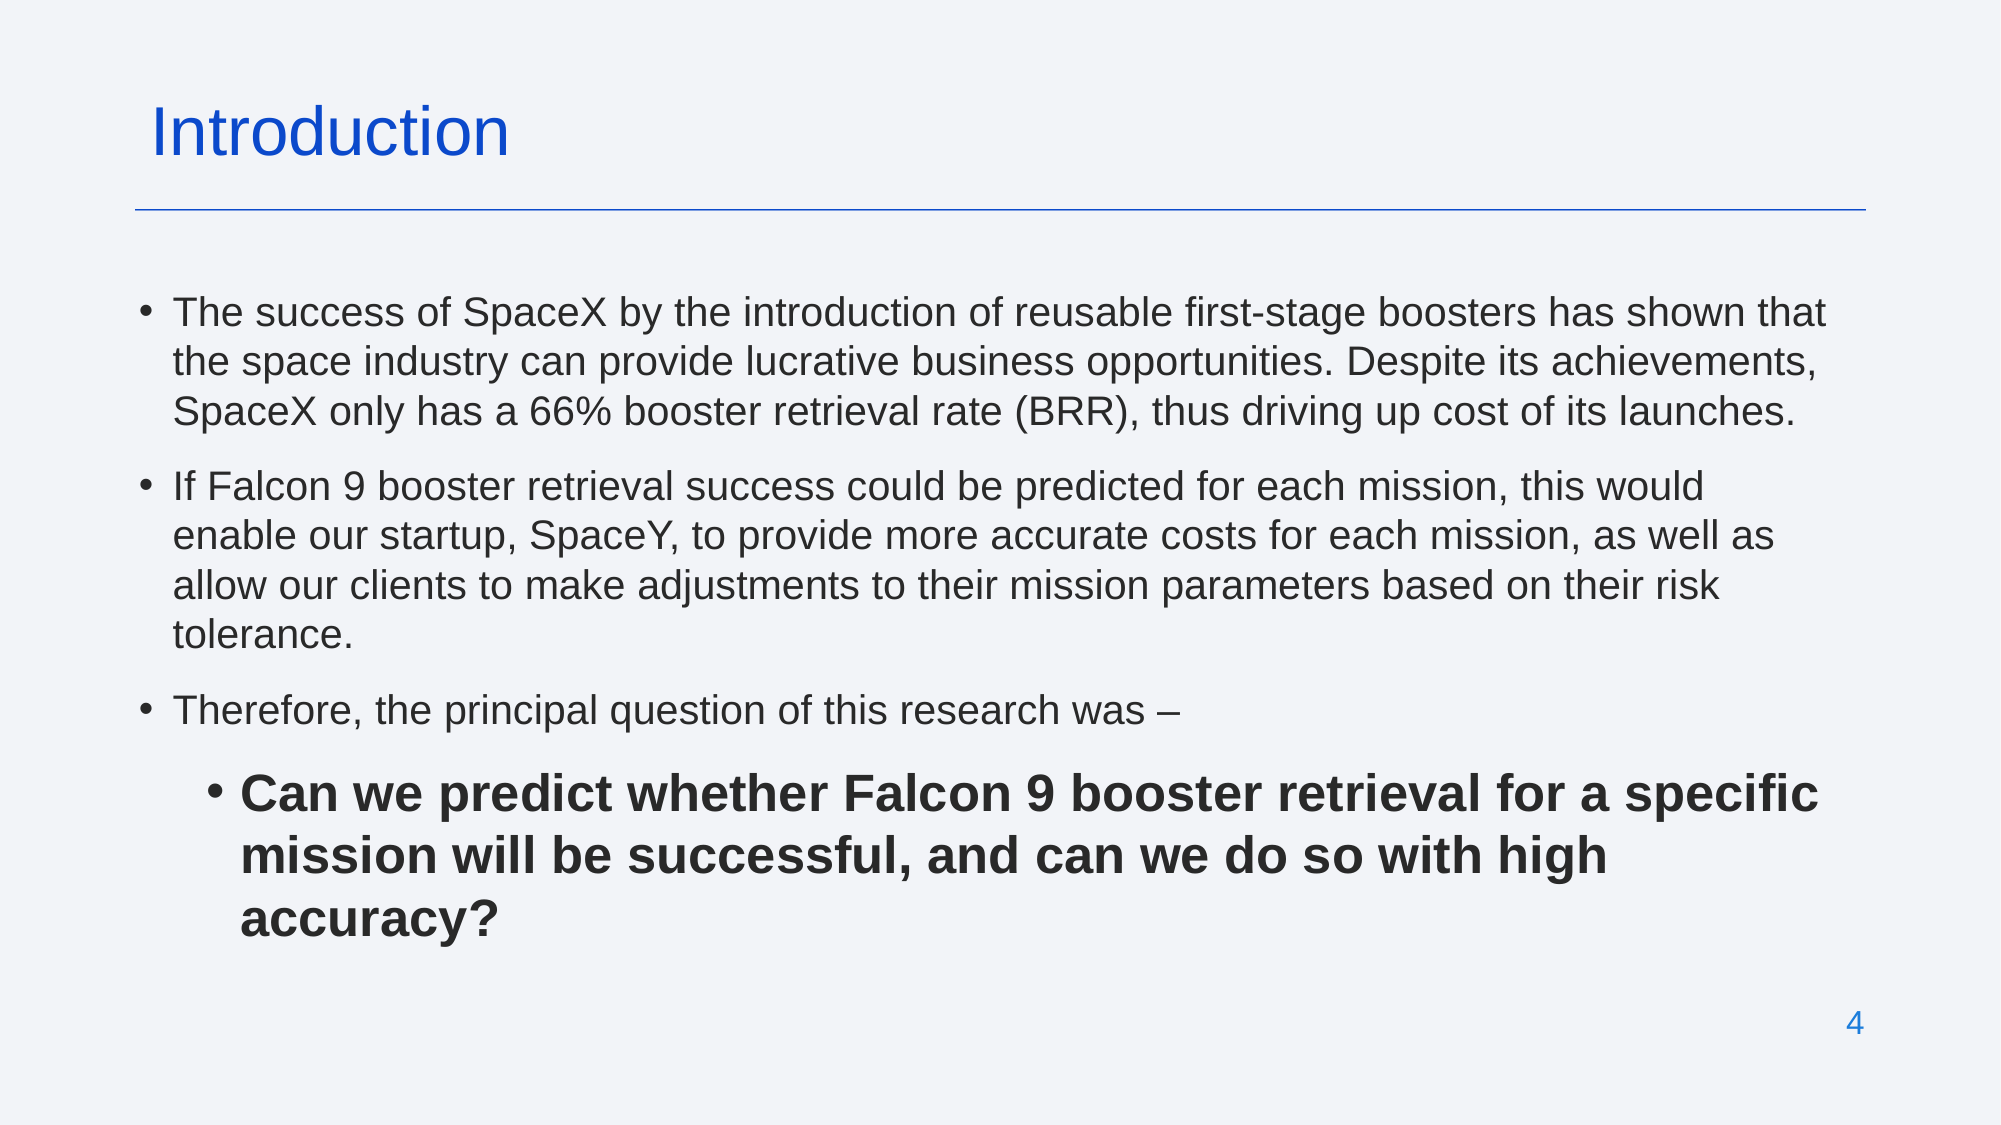

Introduction
The success of SpaceX by the introduction of reusable first-stage boosters has shown that the space industry can provide lucrative business opportunities. Despite its achievements, SpaceX only has a 66% booster retrieval rate (BRR), thus driving up cost of its launches.
If Falcon 9 booster retrieval success could be predicted for each mission, this would enable our startup, SpaceY, to provide more accurate costs for each mission, as well as allow our clients to make adjustments to their mission parameters based on their risk tolerance.
Therefore, the principal question of this research was –
Can we predict whether Falcon 9 booster retrieval for a specific mission will be successful, and can we do so with high accuracy?
4